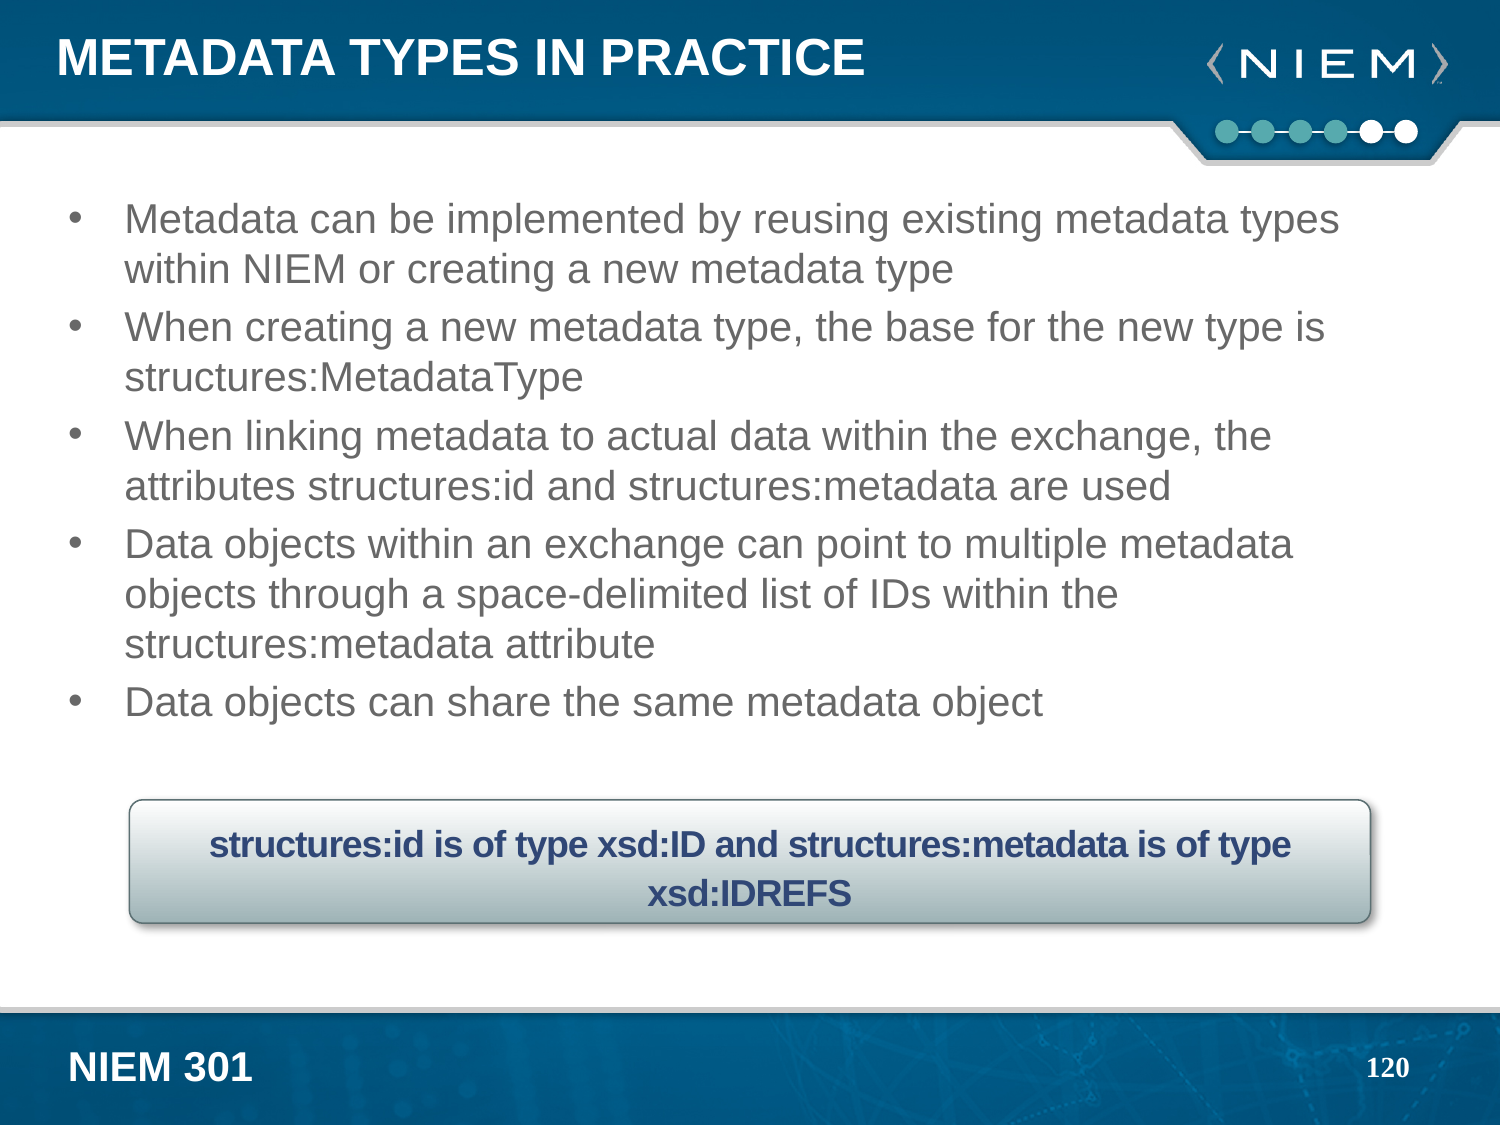

# Metadata Types in Practice

Metadata can be implemented by reusing existing metadata types within NIEM or creating a new metadata type
When creating a new metadata type, the base for the new type is structures:MetadataType
When linking metadata to actual data within the exchange, the attributes structures:id and structures:metadata are used
Data objects within an exchange can point to multiple metadata objects through a space-delimited list of IDs within the structures:metadata attribute
Data objects can share the same metadata object

structures:id is of type xsd:ID and structures:metadata is of type xsd:IDREFS
120